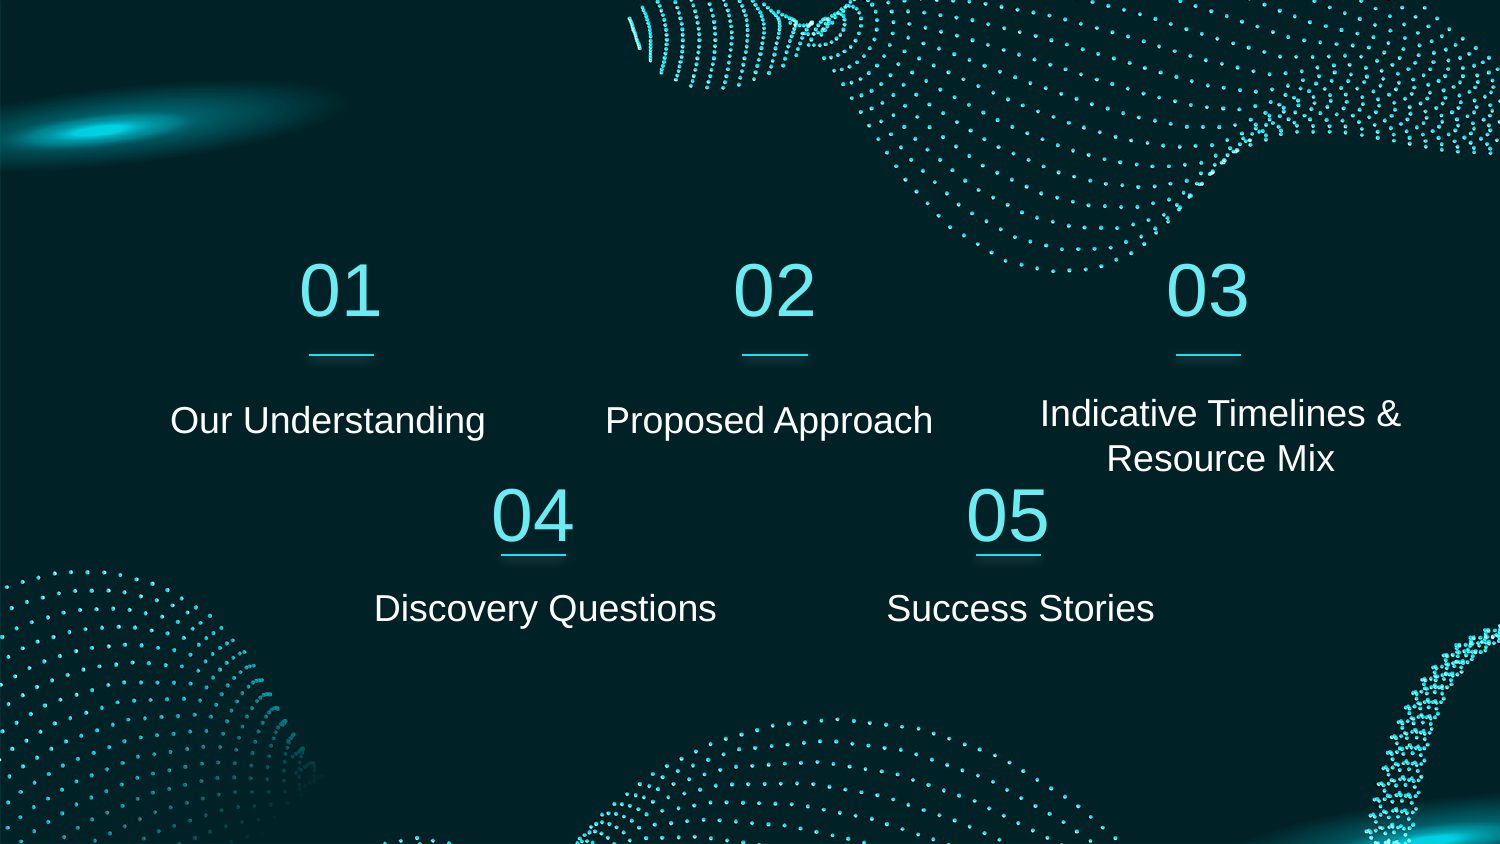

01
02
03
Our Understanding
# Proposed Approach
Indicative Timelines & Resource Mix
04
05
Discovery Questions
Success Stories